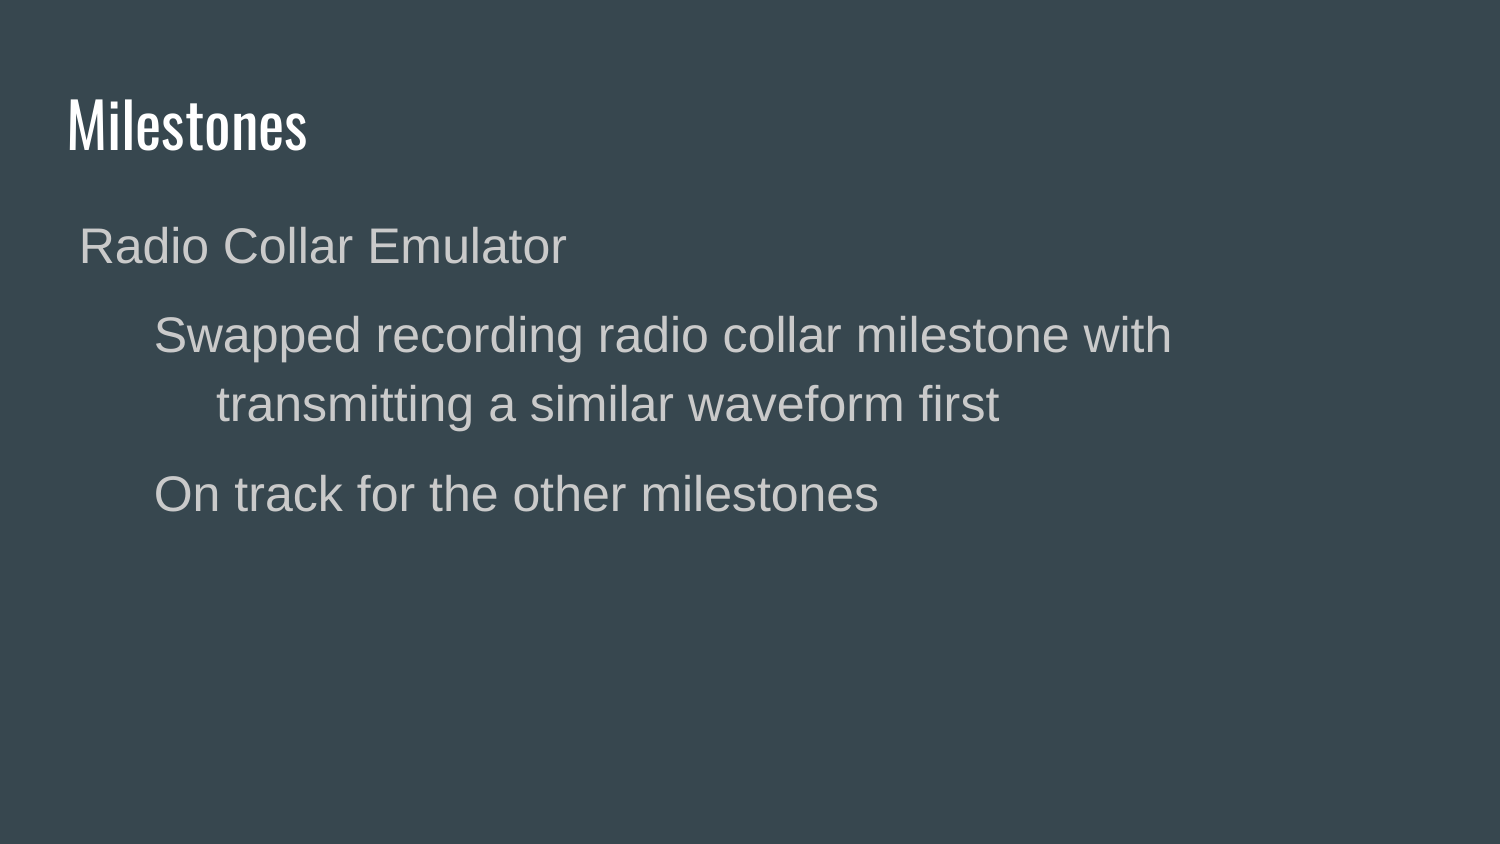

# Milestones
Radio Collar Emulator
Swapped recording radio collar milestone with transmitting a similar waveform first
On track for the other milestones